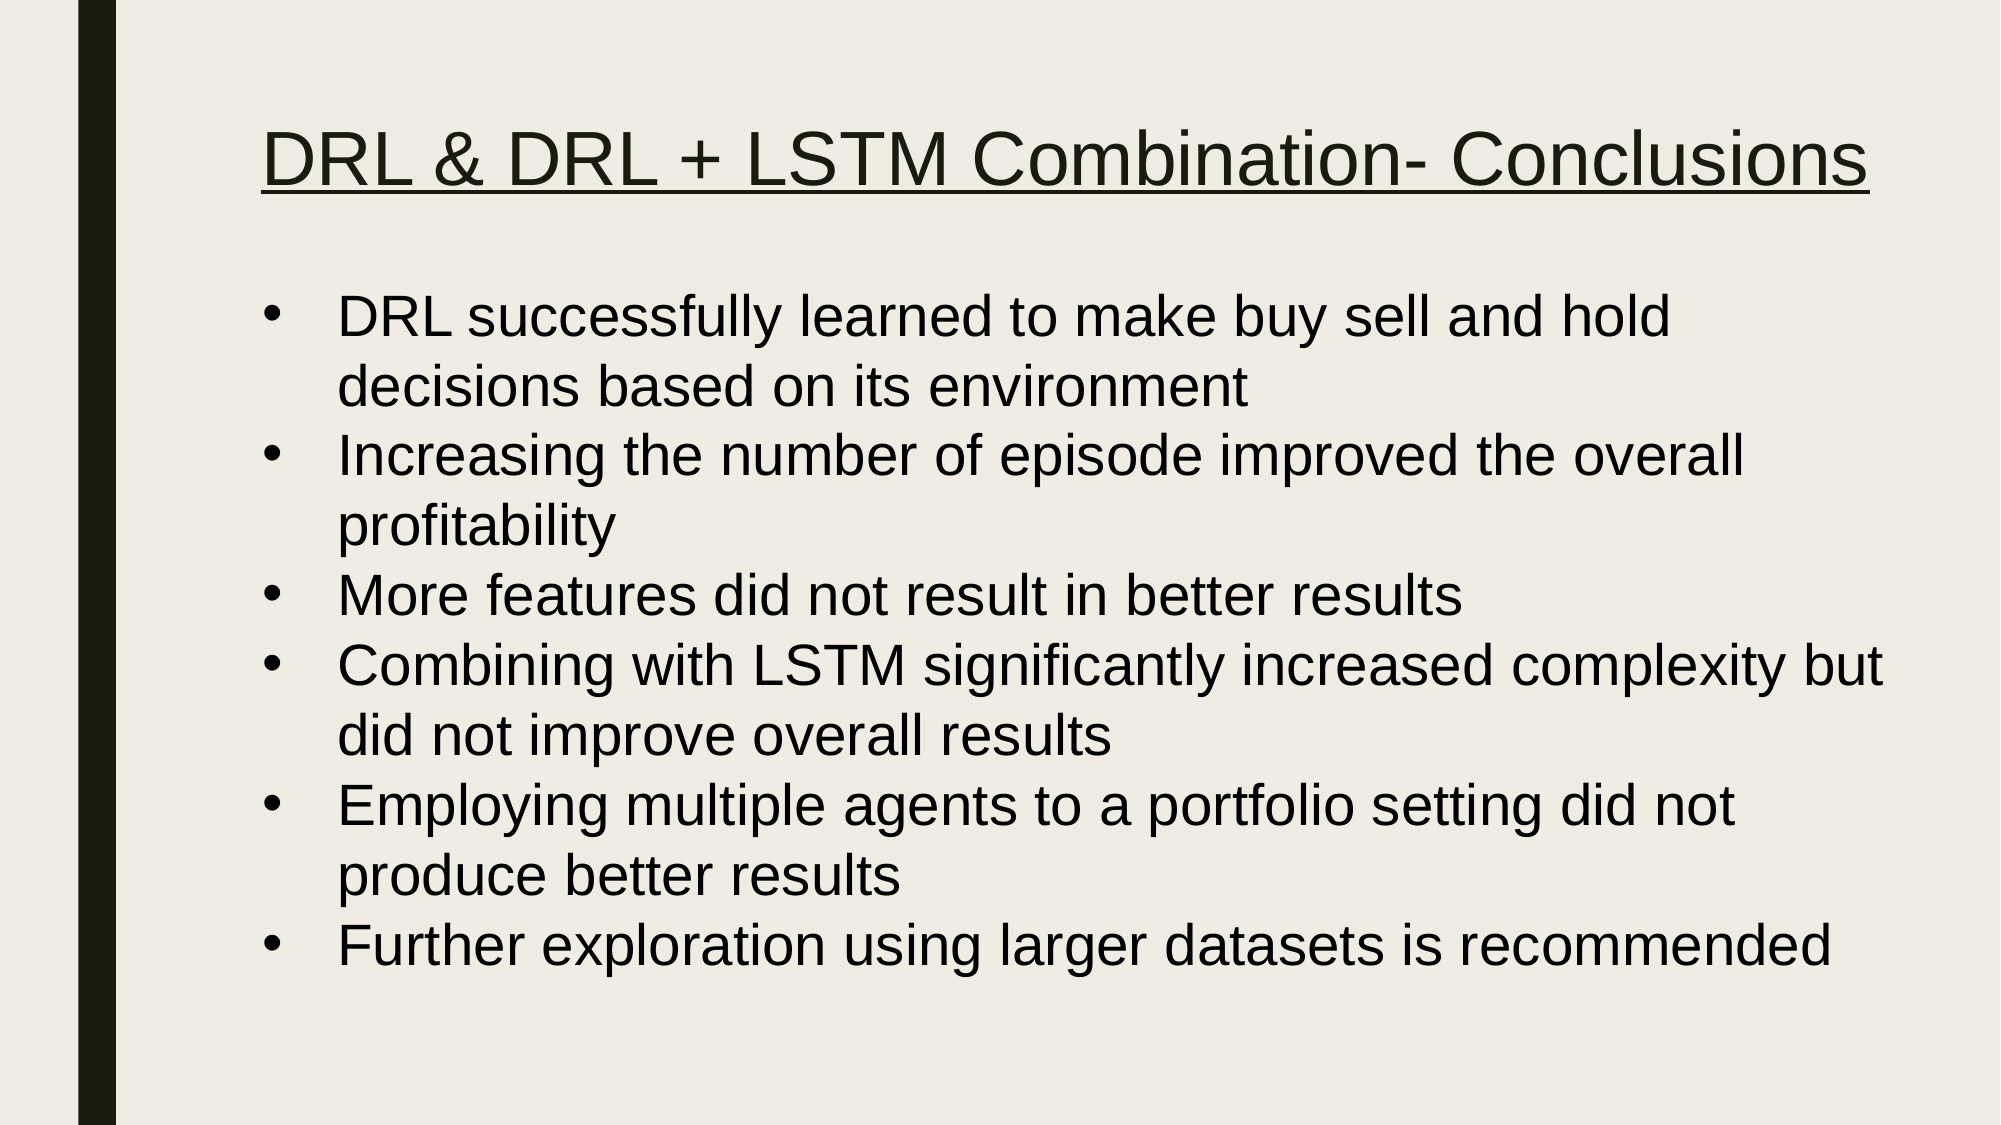

# DRL & DRL + LSTM Combination- Conclusions
DRL successfully learned to make buy sell and hold decisions based on its environment
Increasing the number of episode improved the overall profitability
More features did not result in better results
Combining with LSTM significantly increased complexity but did not improve overall results
Employing multiple agents to a portfolio setting did not produce better results
Further exploration using larger datasets is recommended